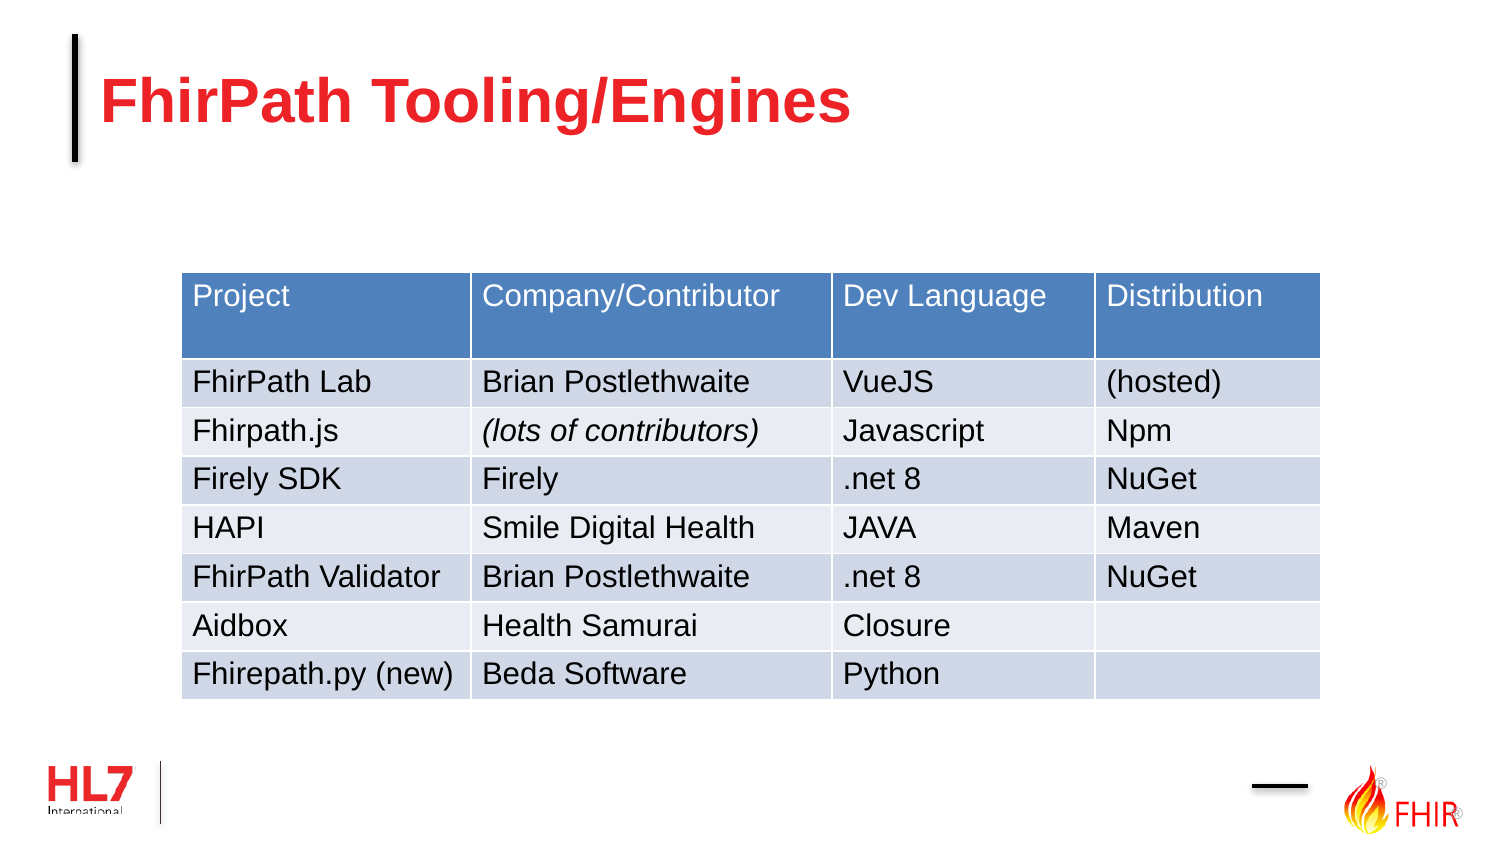

# FhirPath Tooling/Engines
| Project | Company/Contributor | Dev Language | Distribution |
| --- | --- | --- | --- |
| FhirPath Lab | Brian Postlethwaite | VueJS | (hosted) |
| Fhirpath.js | (lots of contributors) | Javascript | Npm |
| Firely SDK | Firely | .net 8 | NuGet |
| HAPI | Smile Digital Health | JAVA | Maven |
| FhirPath Validator | Brian Postlethwaite | .net 8 | NuGet |
| Aidbox | Health Samurai | Closure |  |
| Fhirepath.py (new) | Beda Software | Python |  |